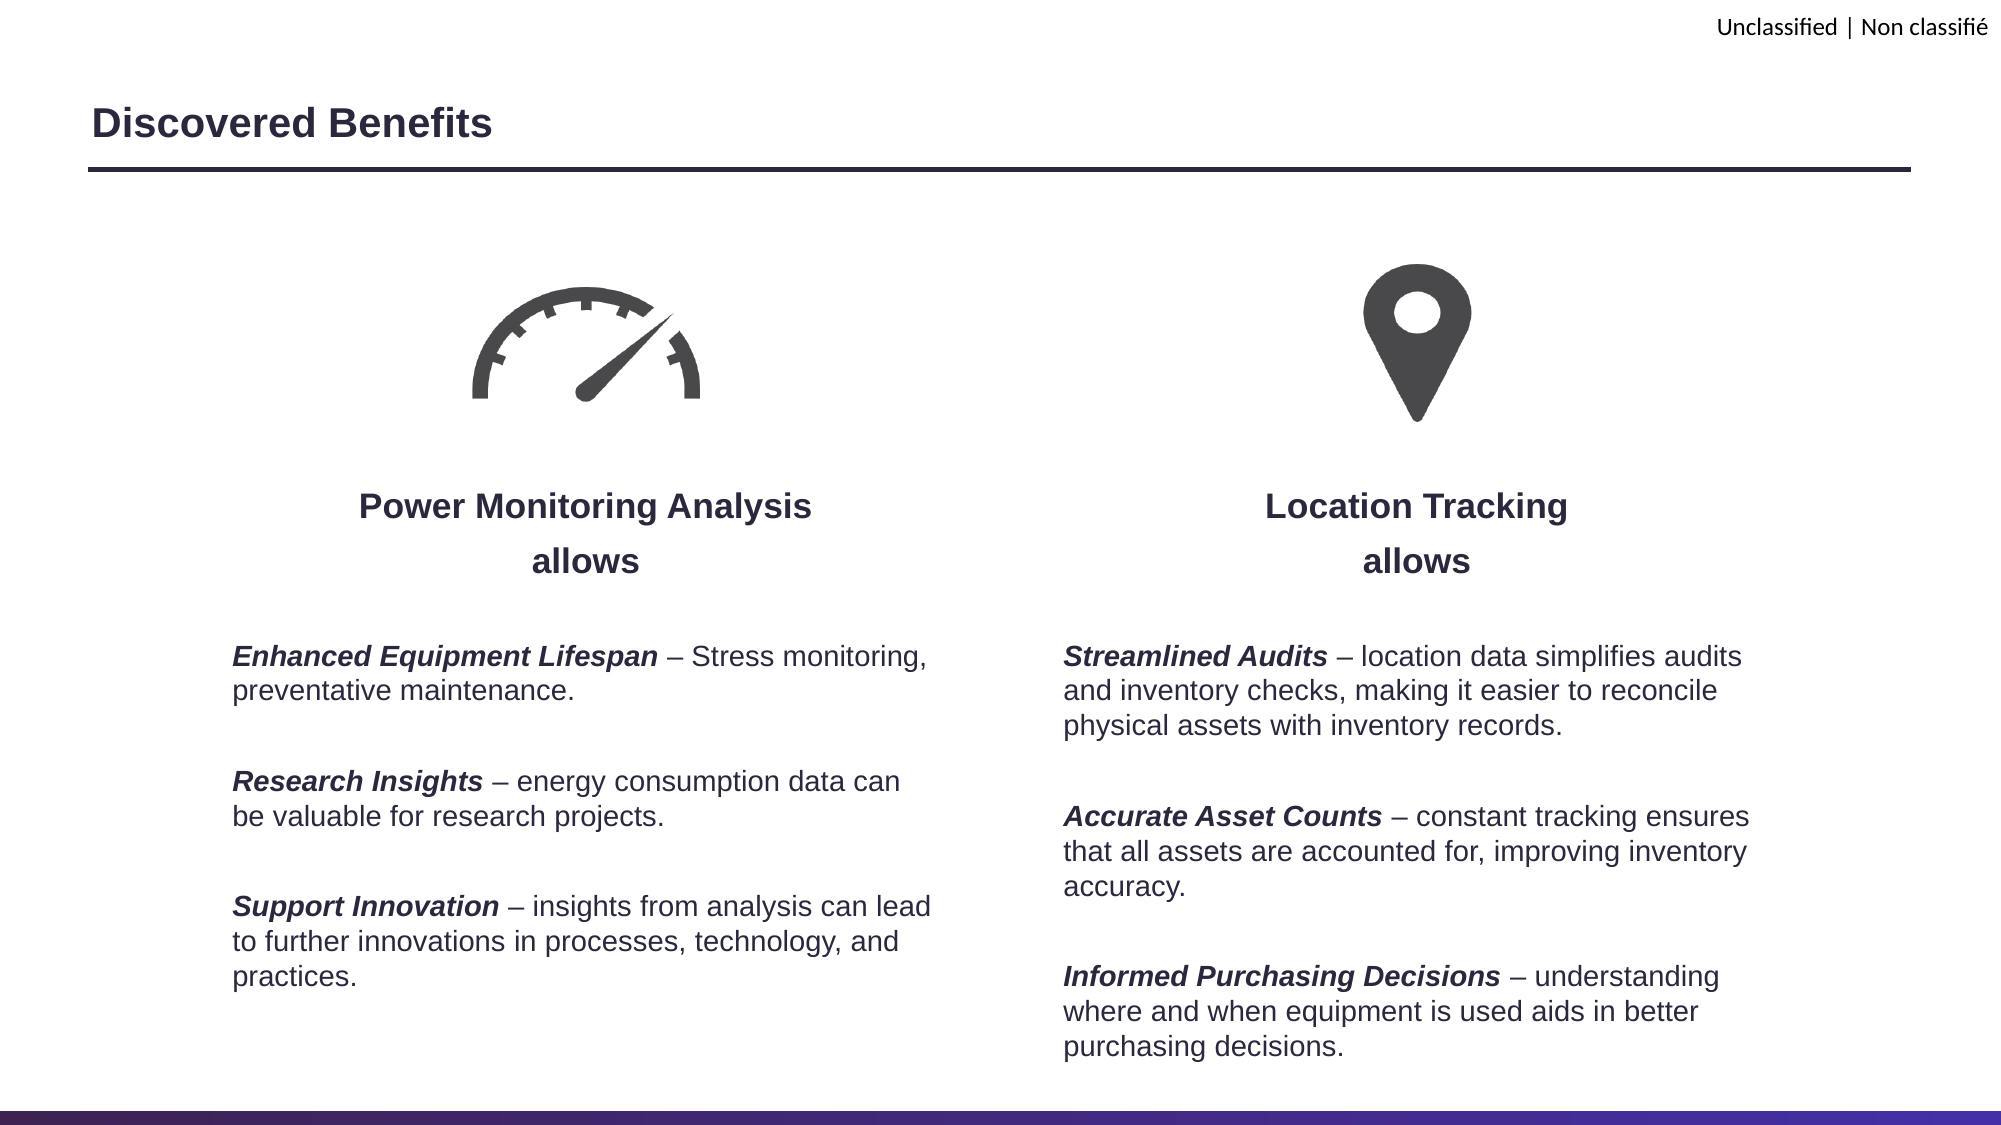

# Discovered Benefits
Power Monitoring Analysis
allows

Enhanced Equipment Lifespan – Stress monitoring, preventative maintenance.

Research Insights – energy consumption data can be valuable for research projects.

Support Innovation – insights from analysis can lead to further innovations in processes, technology, and practices.

Location Tracking
allows

Streamlined Audits – location data simplifies audits and inventory checks, making it easier to reconcile physical assets with inventory records.

Accurate Asset Counts – constant tracking ensures that all assets are accounted for, improving inventory accuracy.

Informed Purchasing Decisions – understanding where and when equipment is used aids in better purchasing decisions.